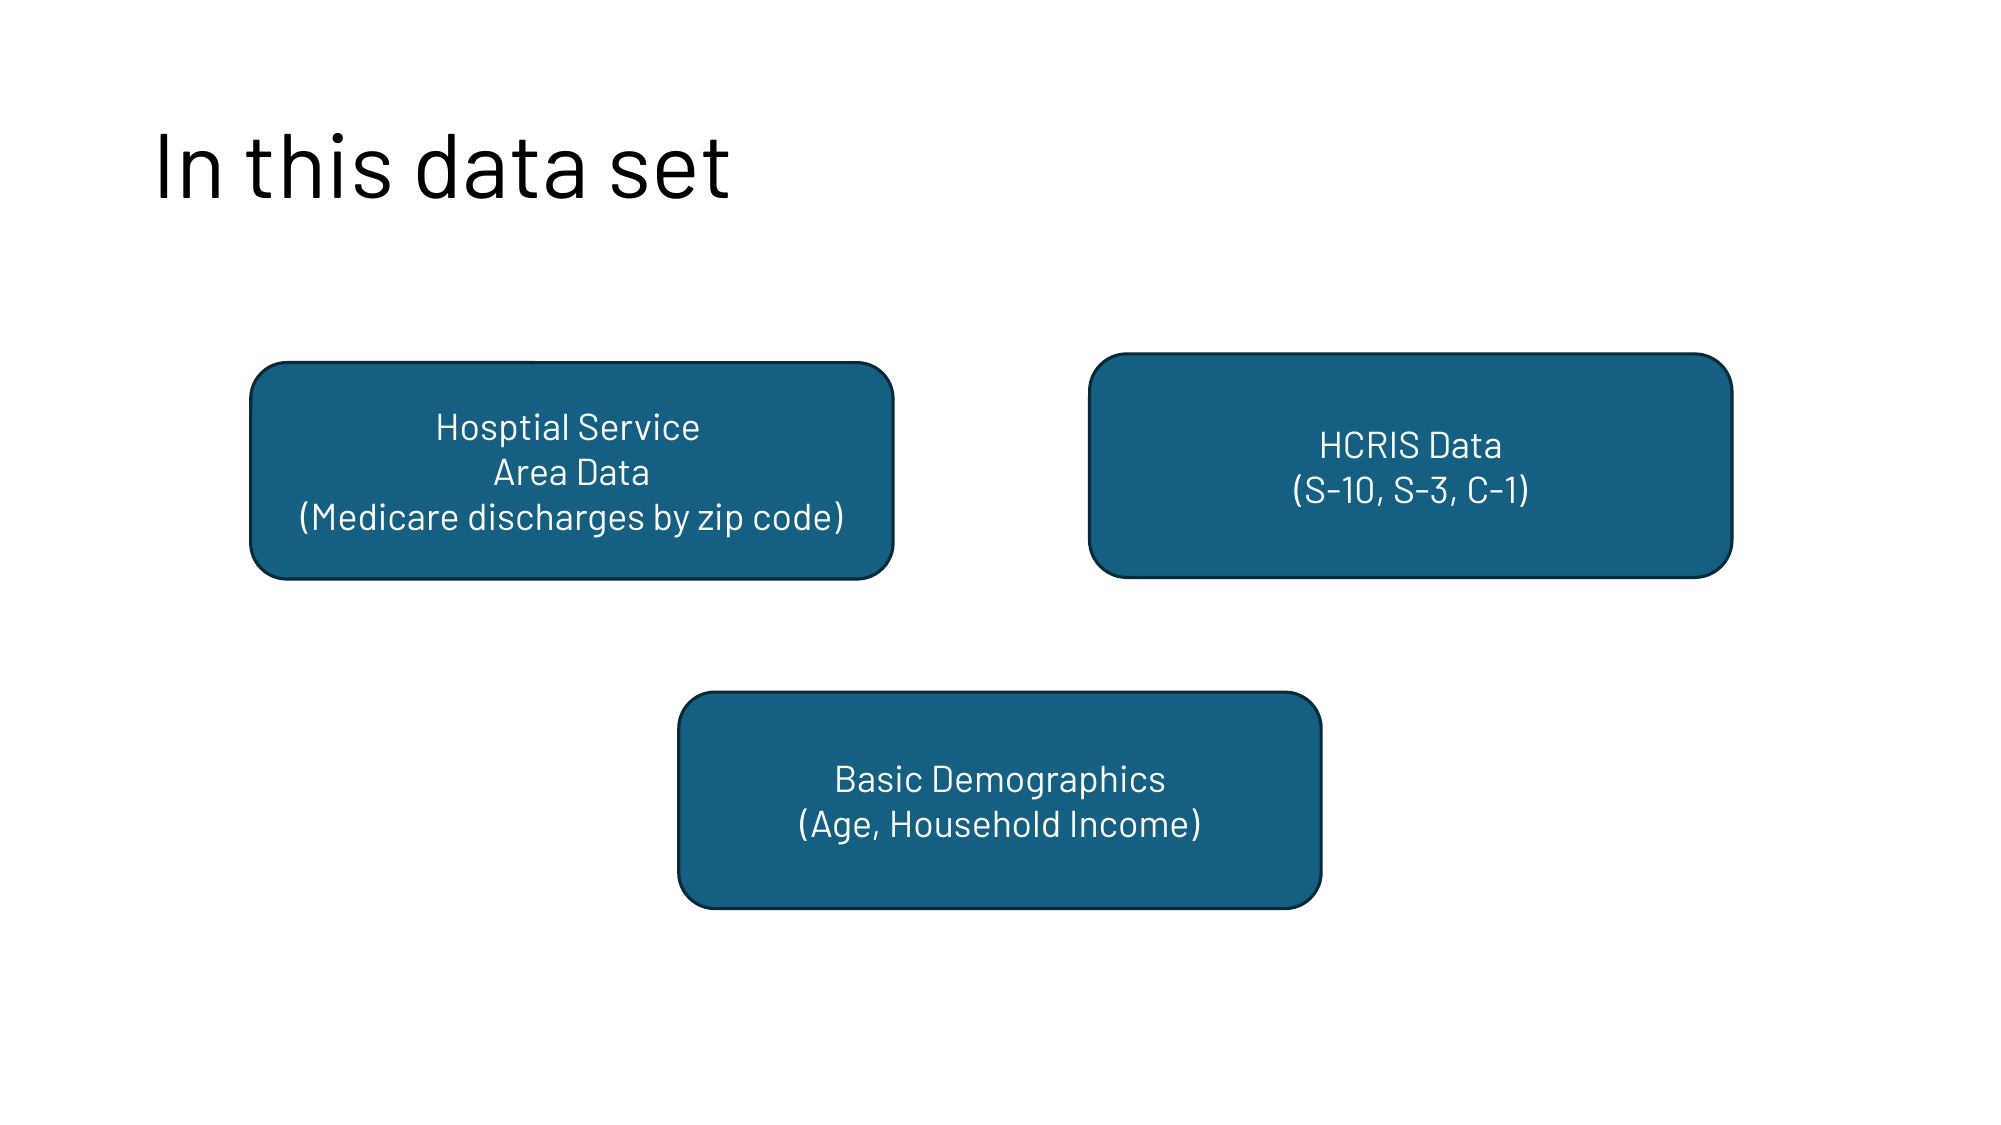

# In this data set
HCRIS Data
(S-10, S-3, C-1)
Hosptial Service
Area Data
(Medicare discharges by zip code)
Basic Demographics
(Age, Household Income)